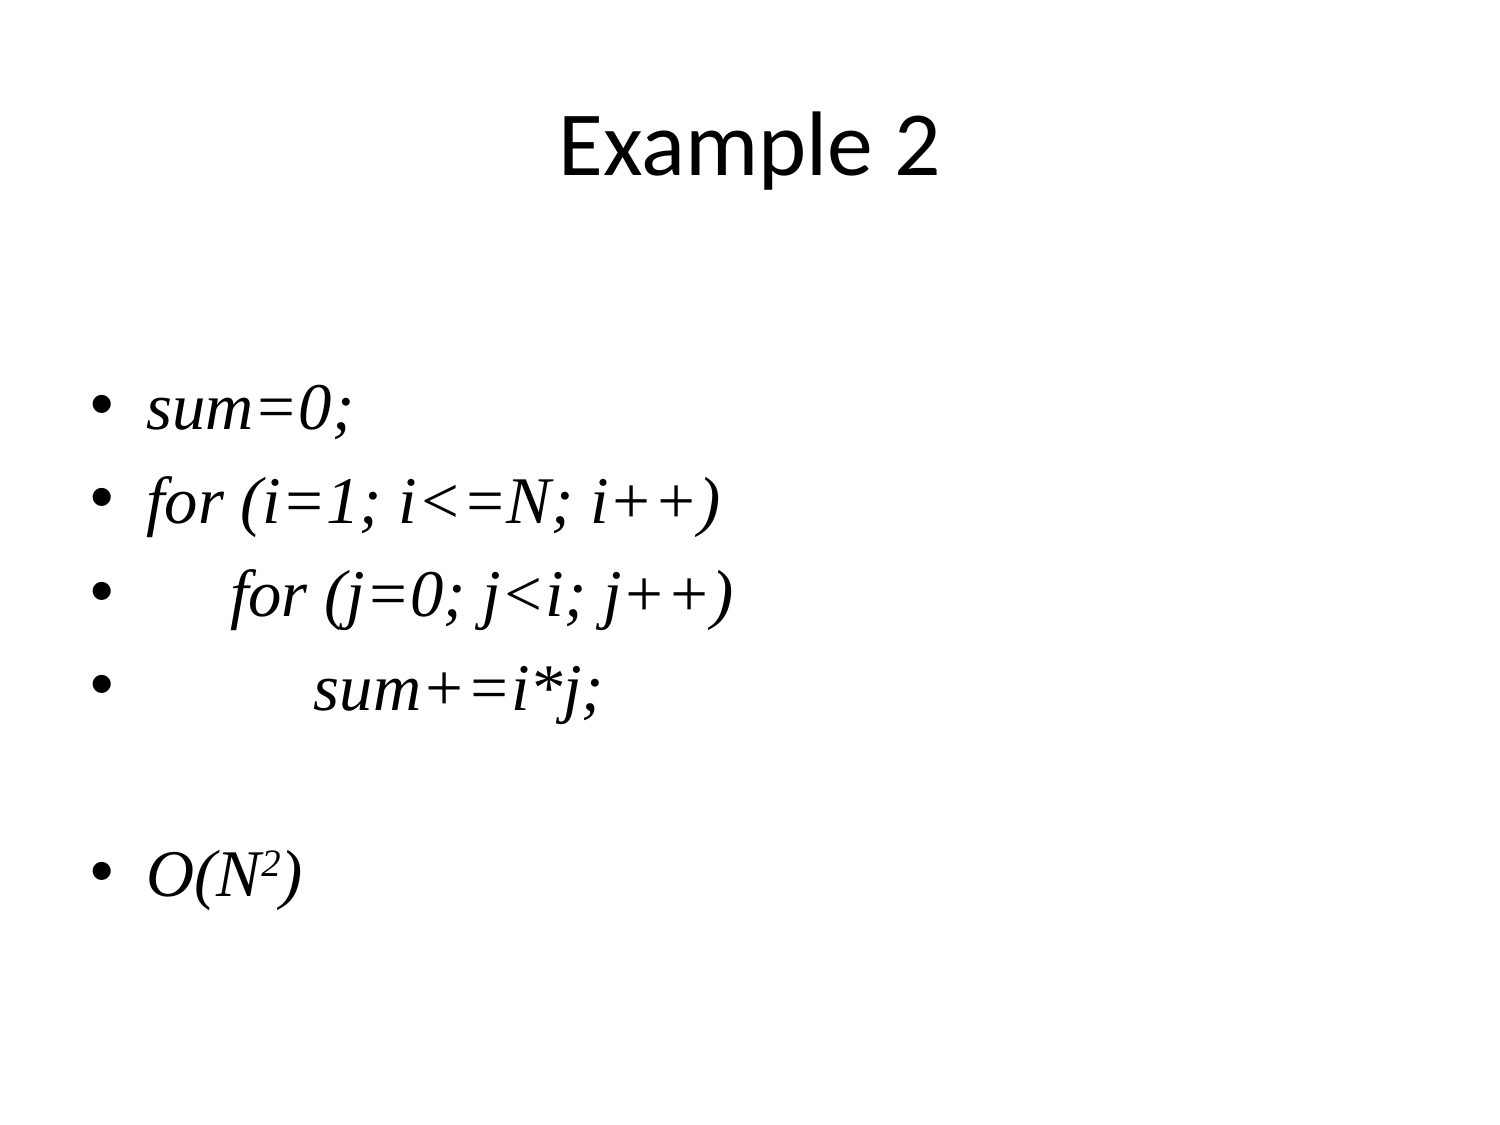

# Example 2

sum=0;
for (i=1; i<=N; i++)
     for (j=0; j<i; j++)
          sum+=i*j;

O(N2)